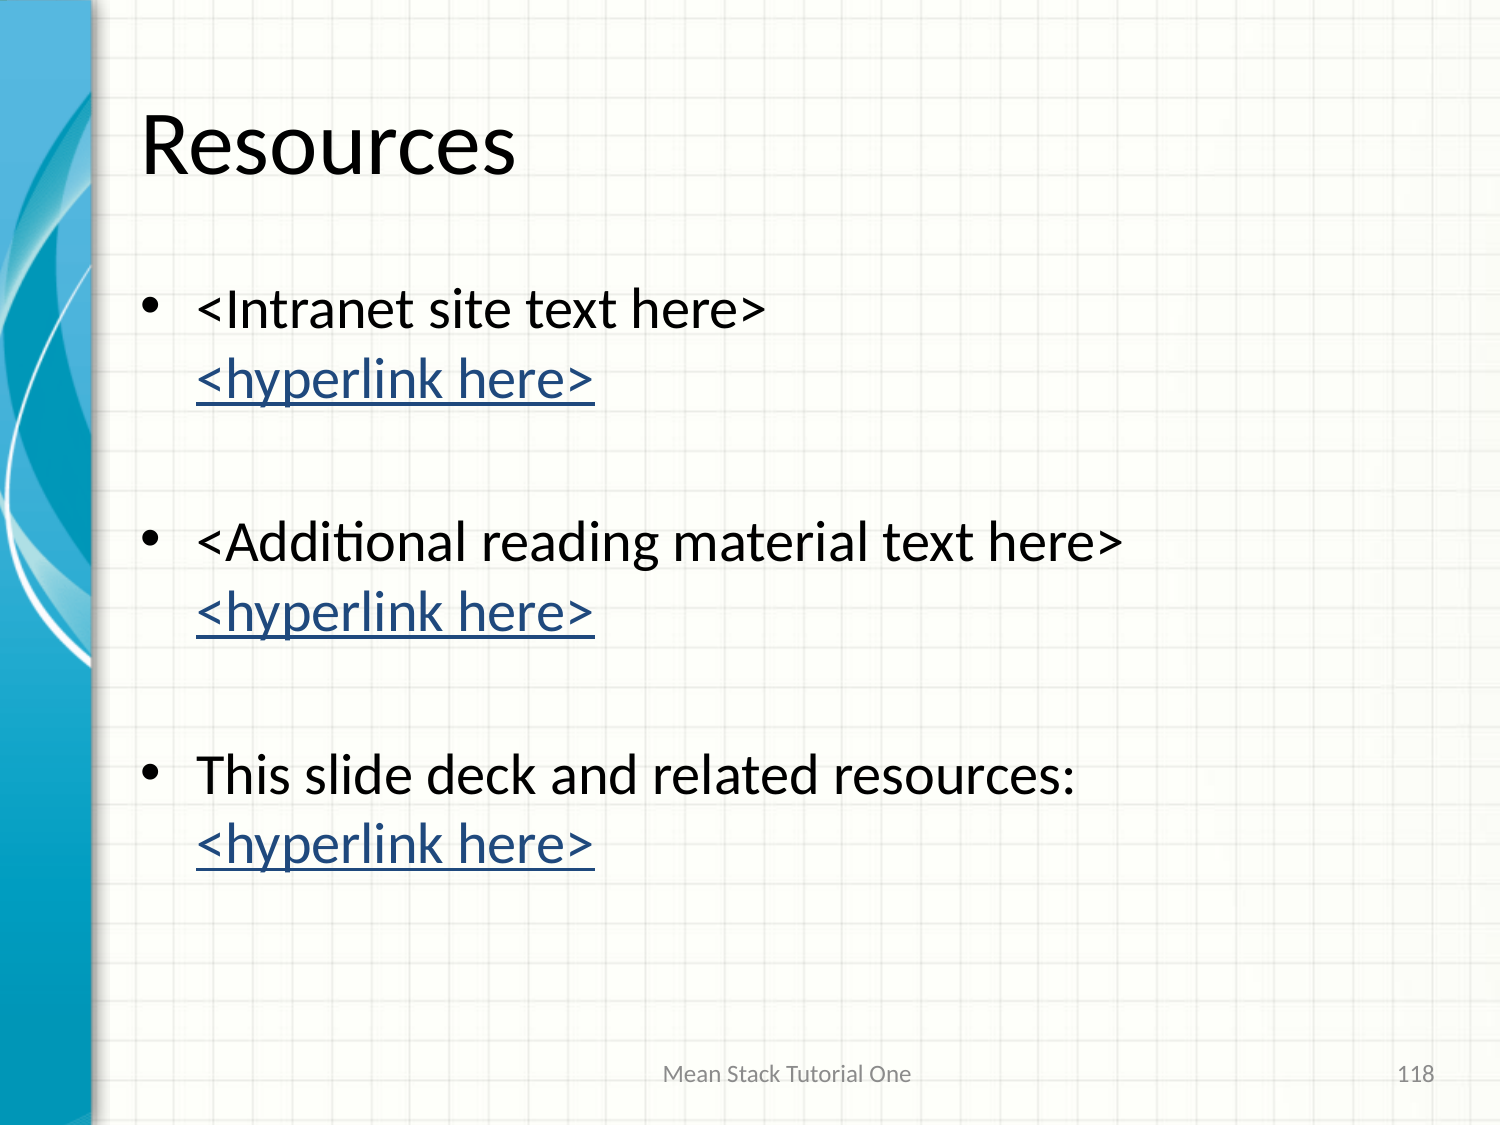

# Resources
<Intranet site text here>
<hyperlink here>

<Additional reading material text here>
<hyperlink here>

This slide deck and related resources:
<hyperlink here>
Mean Stack Tutorial One
118